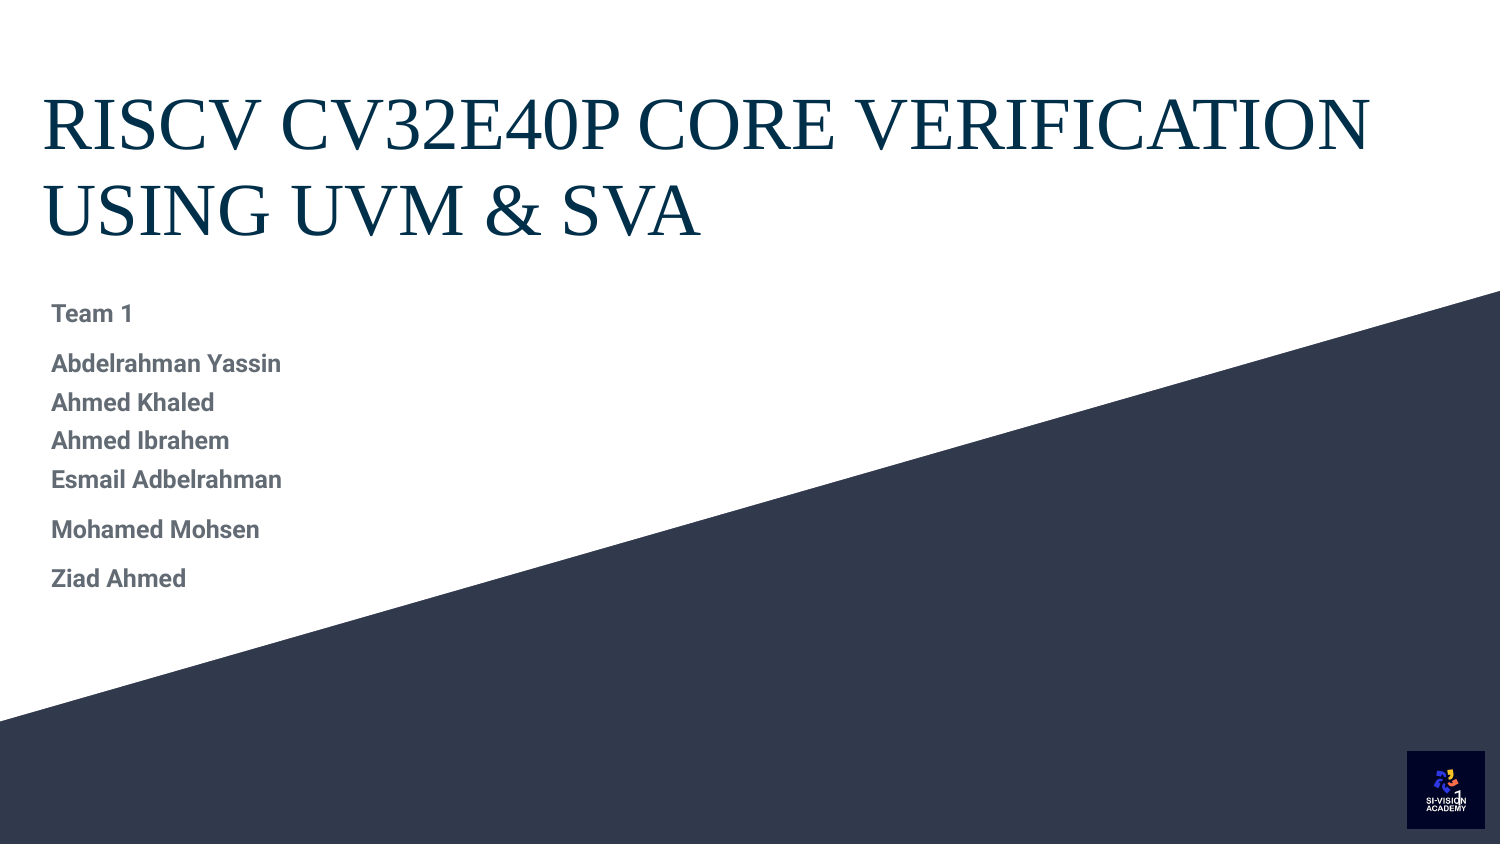

# RISCV CV32E40P CORE VERIFICATION USING UVM & SVA
Team 1
Abdelrahman Yassin
Ahmed Khaled
Ahmed Ibrahem
Esmail Adbelrahman
Mohamed Mohsen
Ziad Ahmed

1